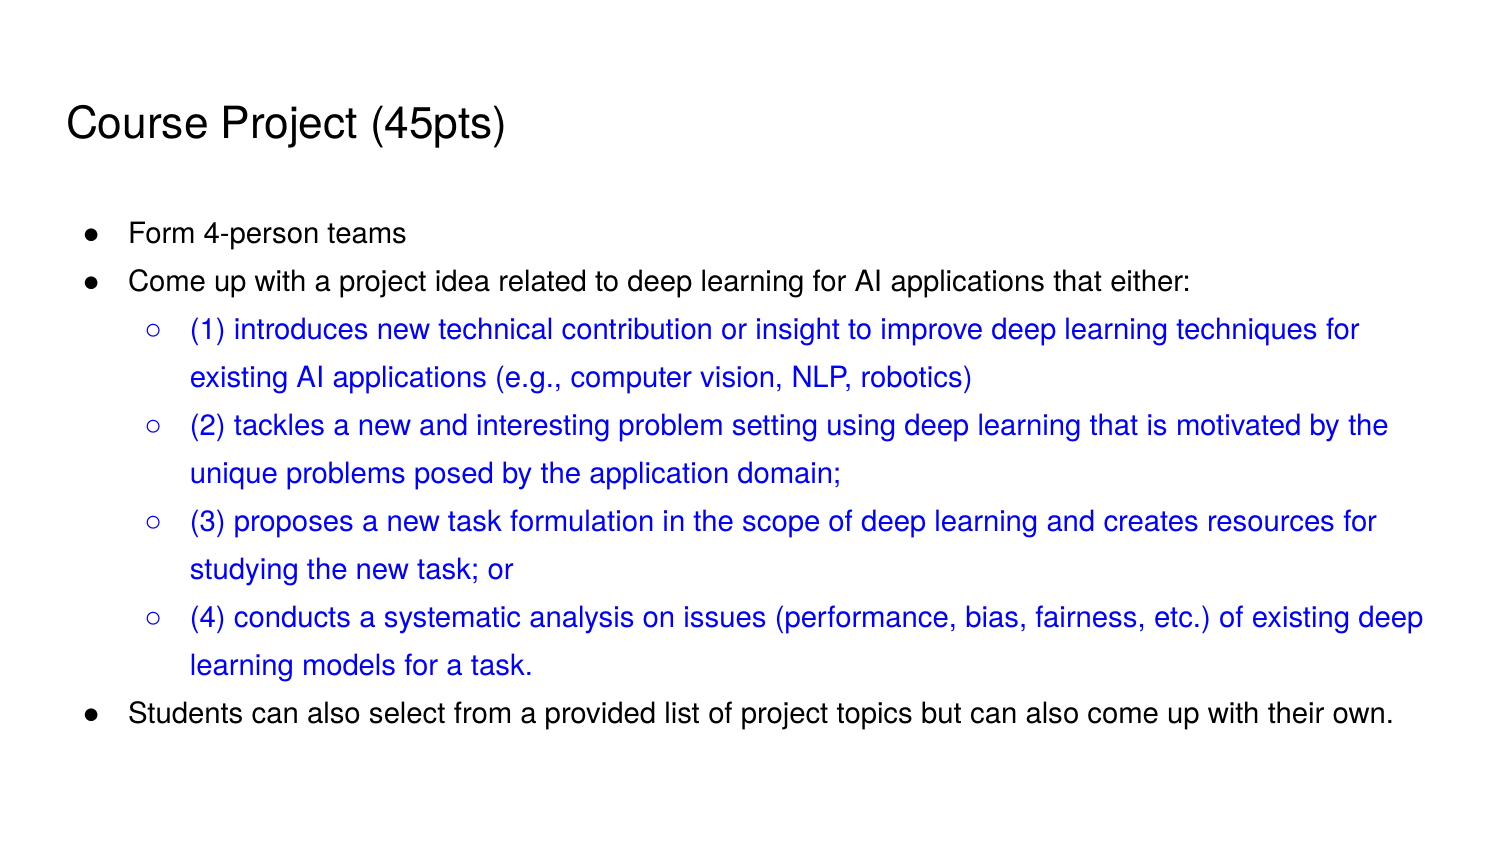

# Course Project (45pts)
Form 4-person teams
Come up with a project idea related to deep learning for AI applications that either:
(1) introduces new technical contribution or insight to improve deep learning techniques for existing AI applications (e.g., computer vision, NLP, robotics)
(2) tackles a new and interesting problem setting using deep learning that is motivated by the unique problems posed by the application domain;
(3) proposes a new task formulation in the scope of deep learning and creates resources for studying the new task; or
(4) conducts a systematic analysis on issues (performance, bias, fairness, etc.) of existing deep learning models for a task.
Students can also select from a provided list of project topics but can also come up with their own.